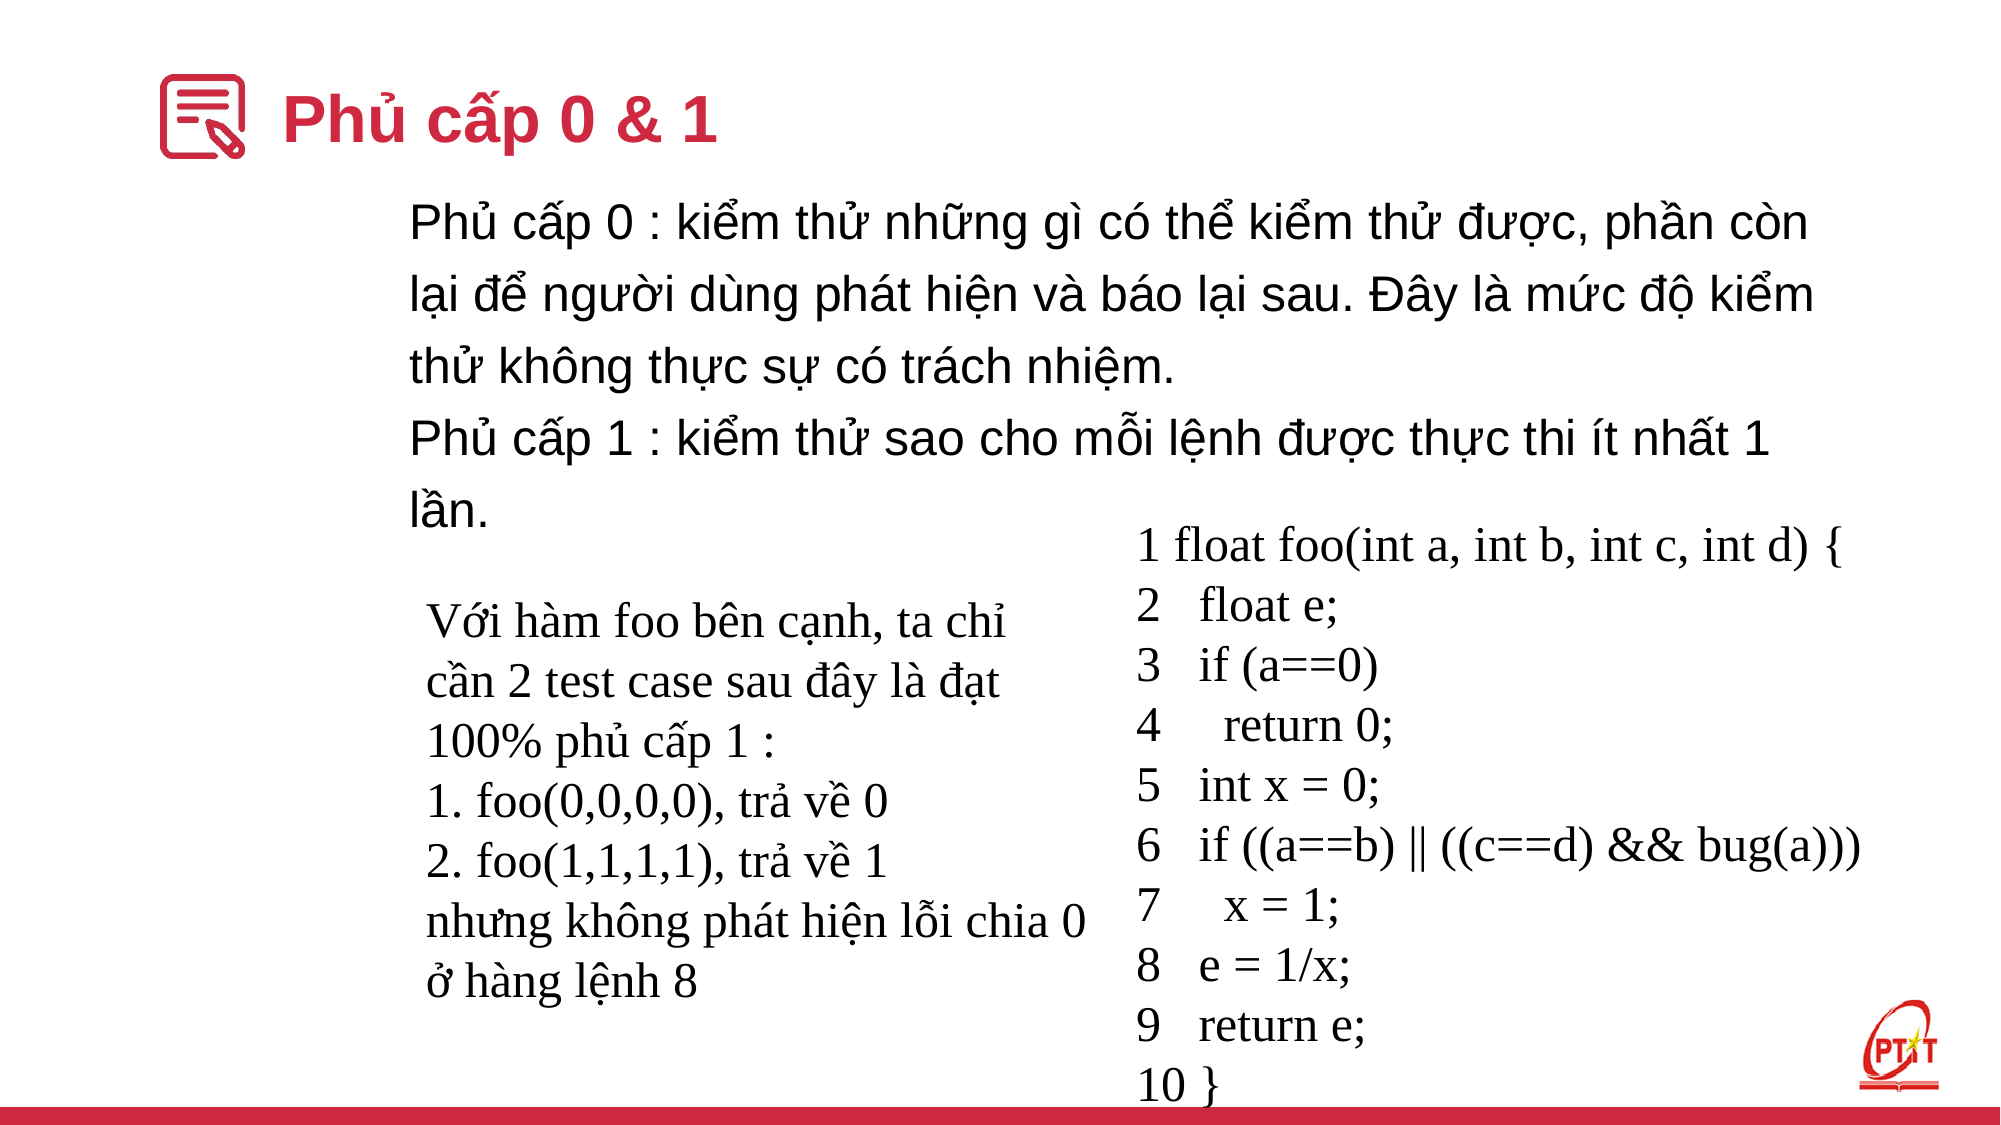

# Phủ cấp 0 & 1
Phủ cấp 0 : kiểm thử những gì có thể kiểm thử được, phần còn lại để người dùng phát hiện và báo lại sau. Đây là mức độ kiểm thử không thực sự có trách nhiệm.
Phủ cấp 1 : kiểm thử sao cho mỗi lệnh được thực thi ít nhất 1 lần.
1 float foo(int a, int b, int c, int d) {
2   float e;
3   if (a==0)
4     return 0;
5   int x = 0;
6   if ((a==b) || ((c==d) && bug(a)))
7     x = 1;
8   e = 1/x;
9   return e;
10 }
Với hàm foo bên cạnh, ta chỉ
cần 2 test case sau đây là đạt
100% phủ cấp 1 :
1. foo(0,0,0,0), trả về 0
2. foo(1,1,1,1), trả về 1
nhưng không phát hiện lỗi chia 0
ở hàng lệnh 8
266